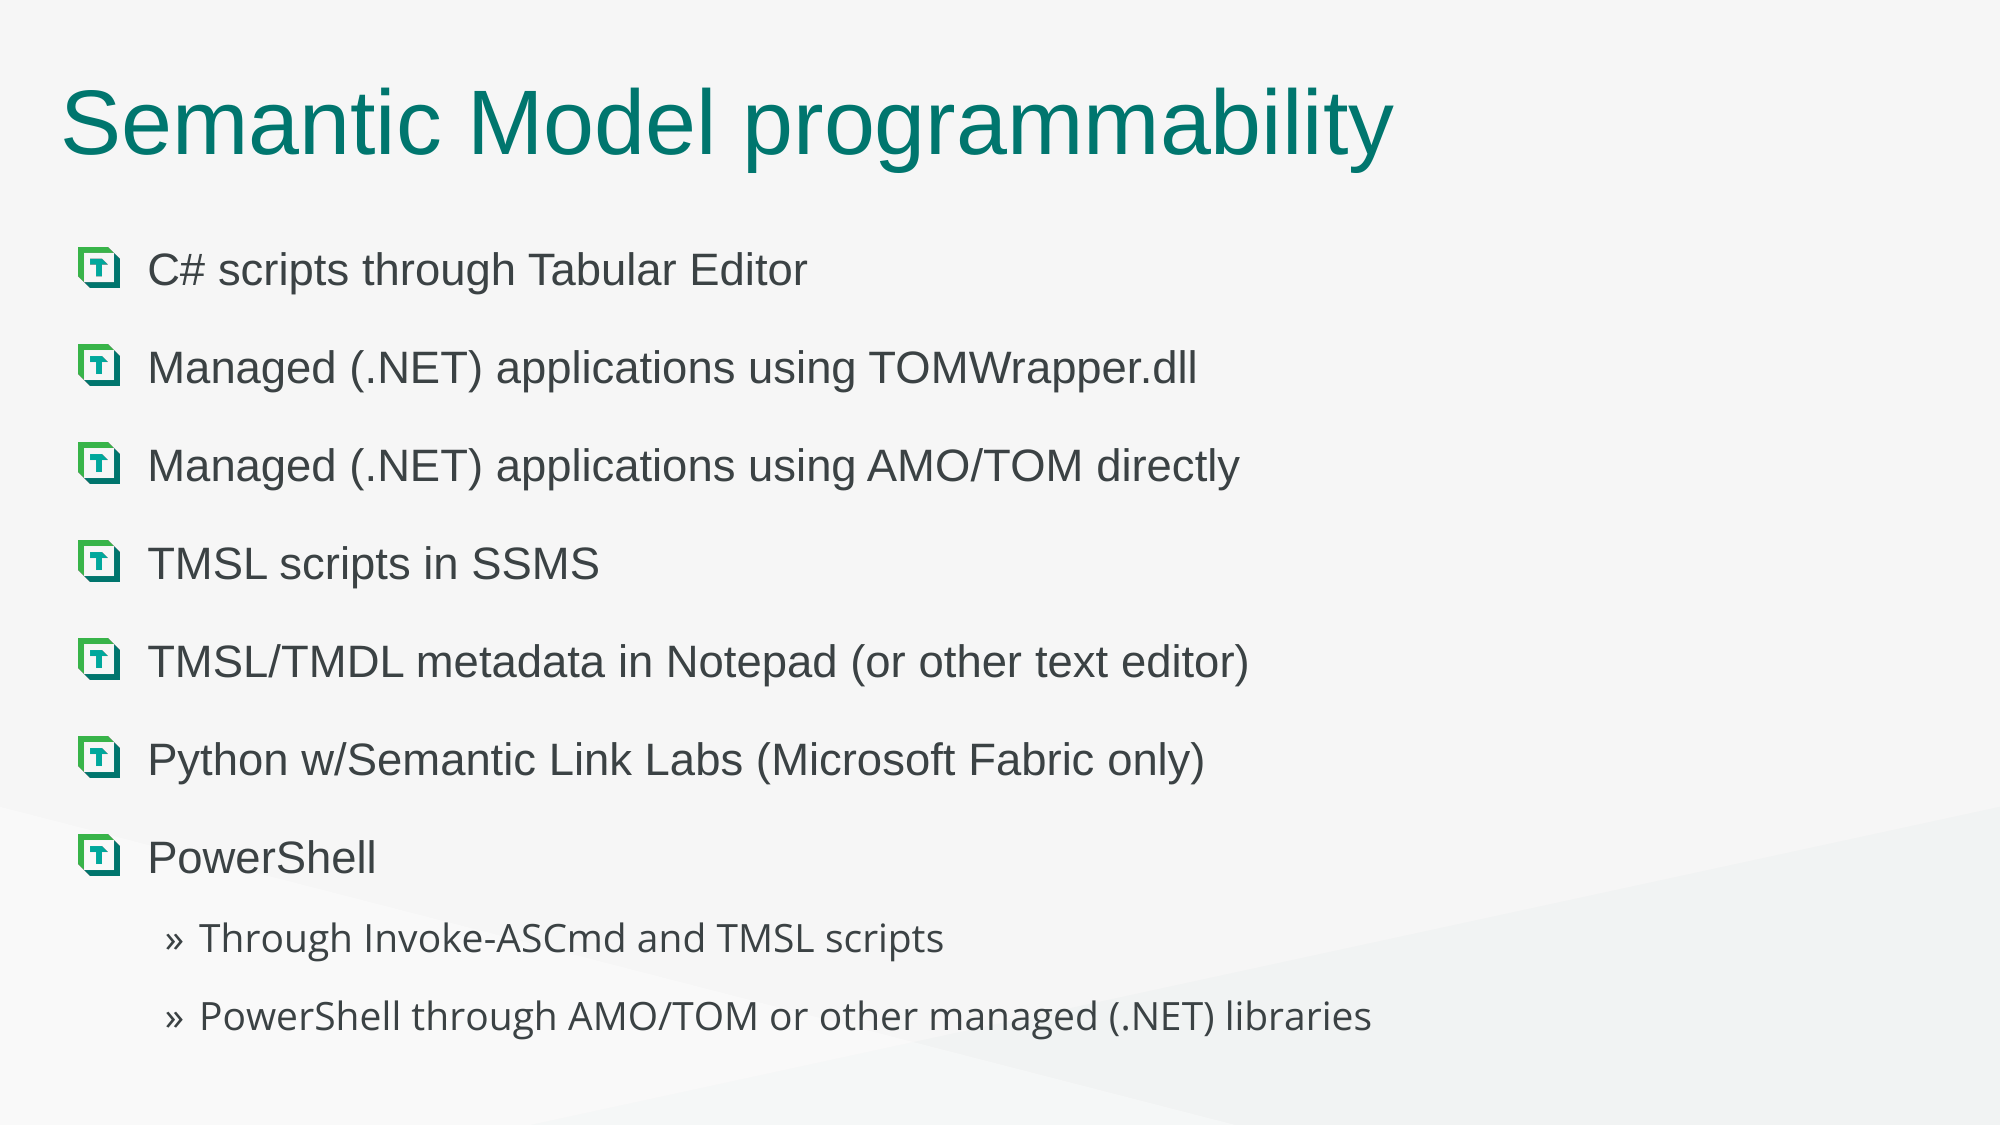

# Semantic Model programmability
C# scripts through Tabular Editor
Managed (.NET) applications using TOMWrapper.dll
Managed (.NET) applications using AMO/TOM directly
TMSL scripts in SSMS
TMSL/TMDL metadata in Notepad (or other text editor)
Python w/Semantic Link Labs (Microsoft Fabric only)
PowerShell
Through Invoke-ASCmd and TMSL scripts
PowerShell through AMO/TOM or other managed (.NET) libraries